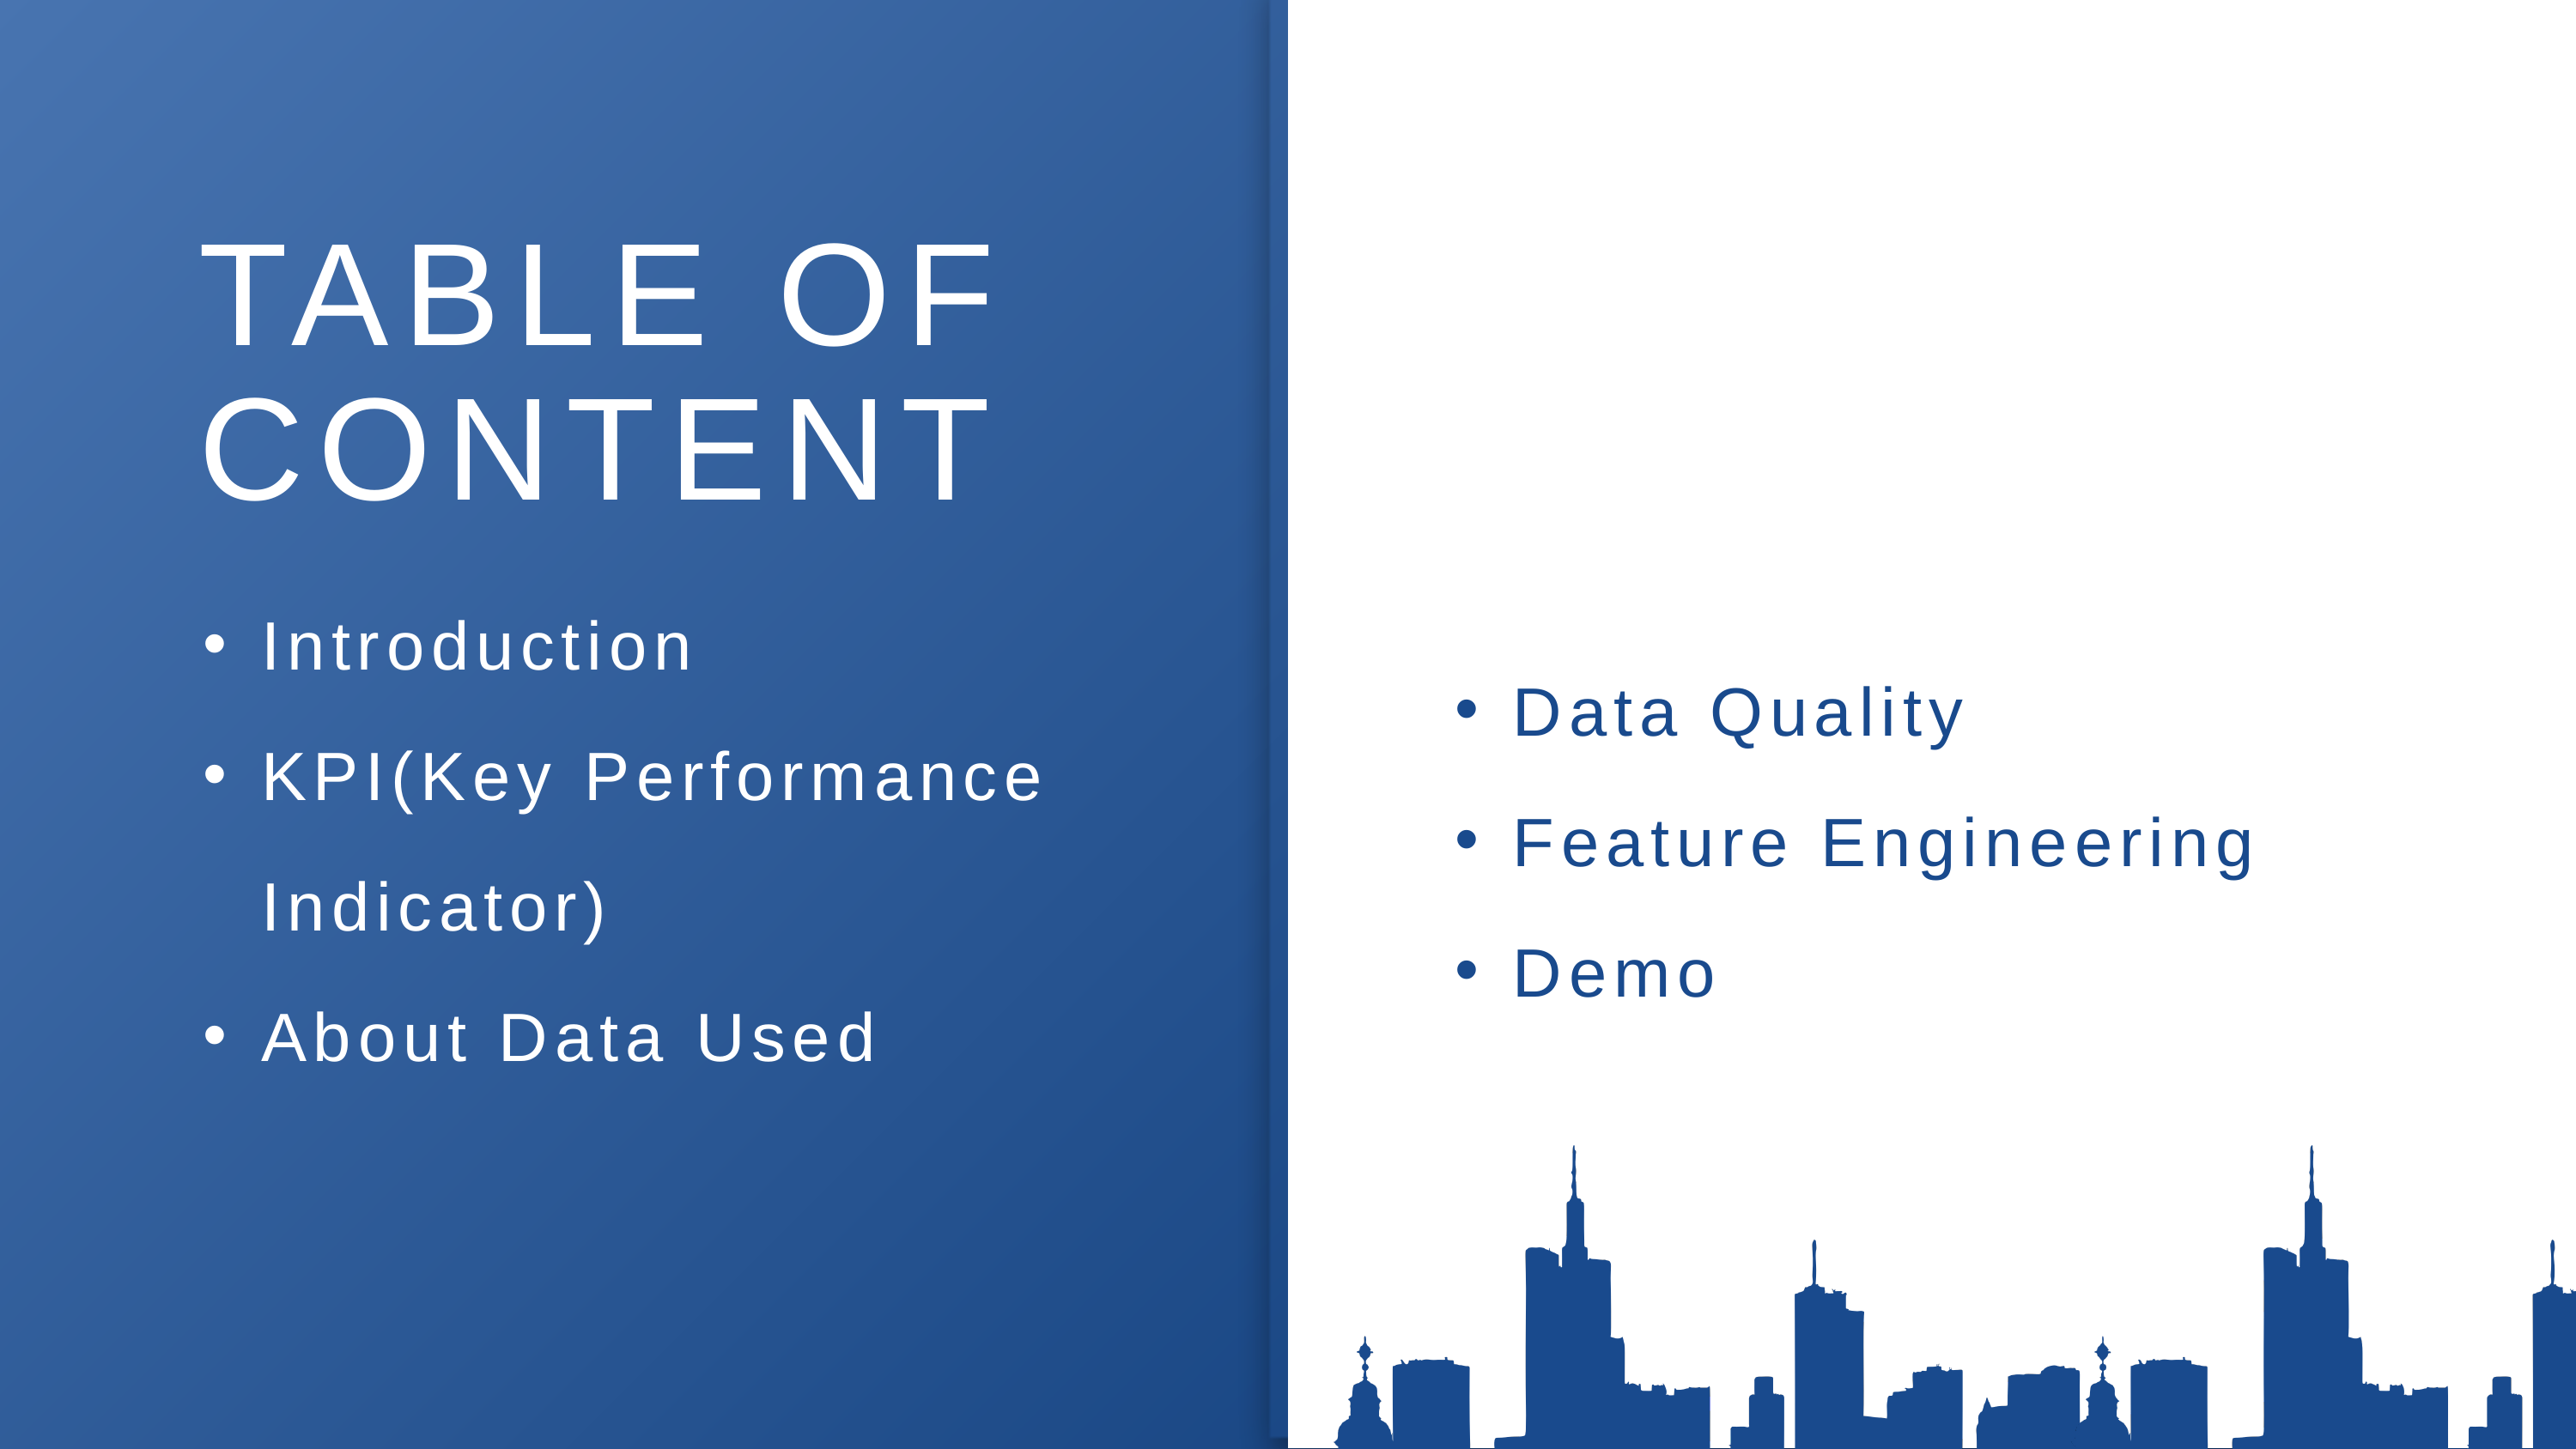

TABLE OF CONTENT
Introduction
KPI(Key Performance Indicator)
About Data Used
Data Quality
Feature Engineering
Demo